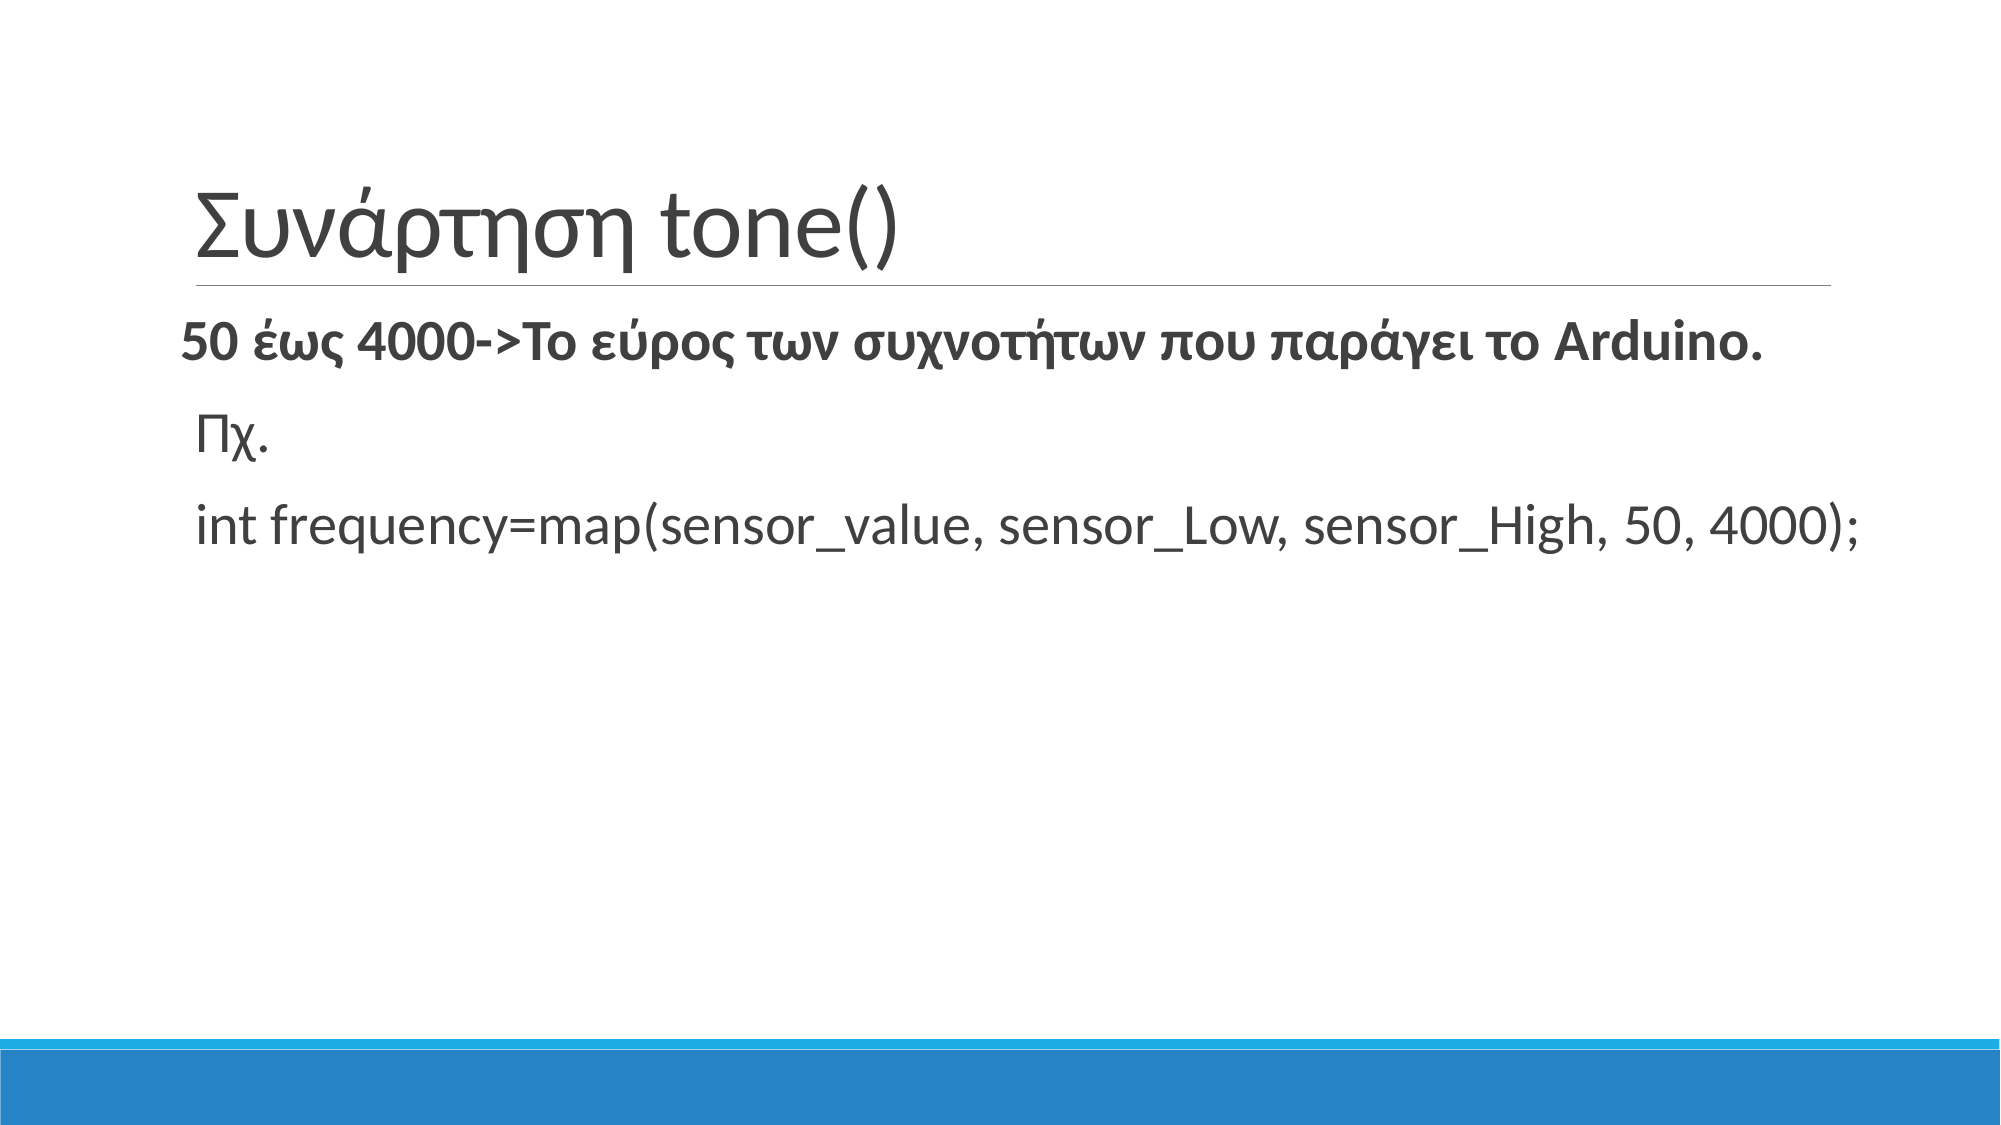

# Συνάρτηση tone()
50 έως 4000->Το εύρος των συχνοτήτων που παράγει το Arduino.
Πχ.
int frequency=map(sensor_value, sensor_Low, sensor_High, 50, 4000);